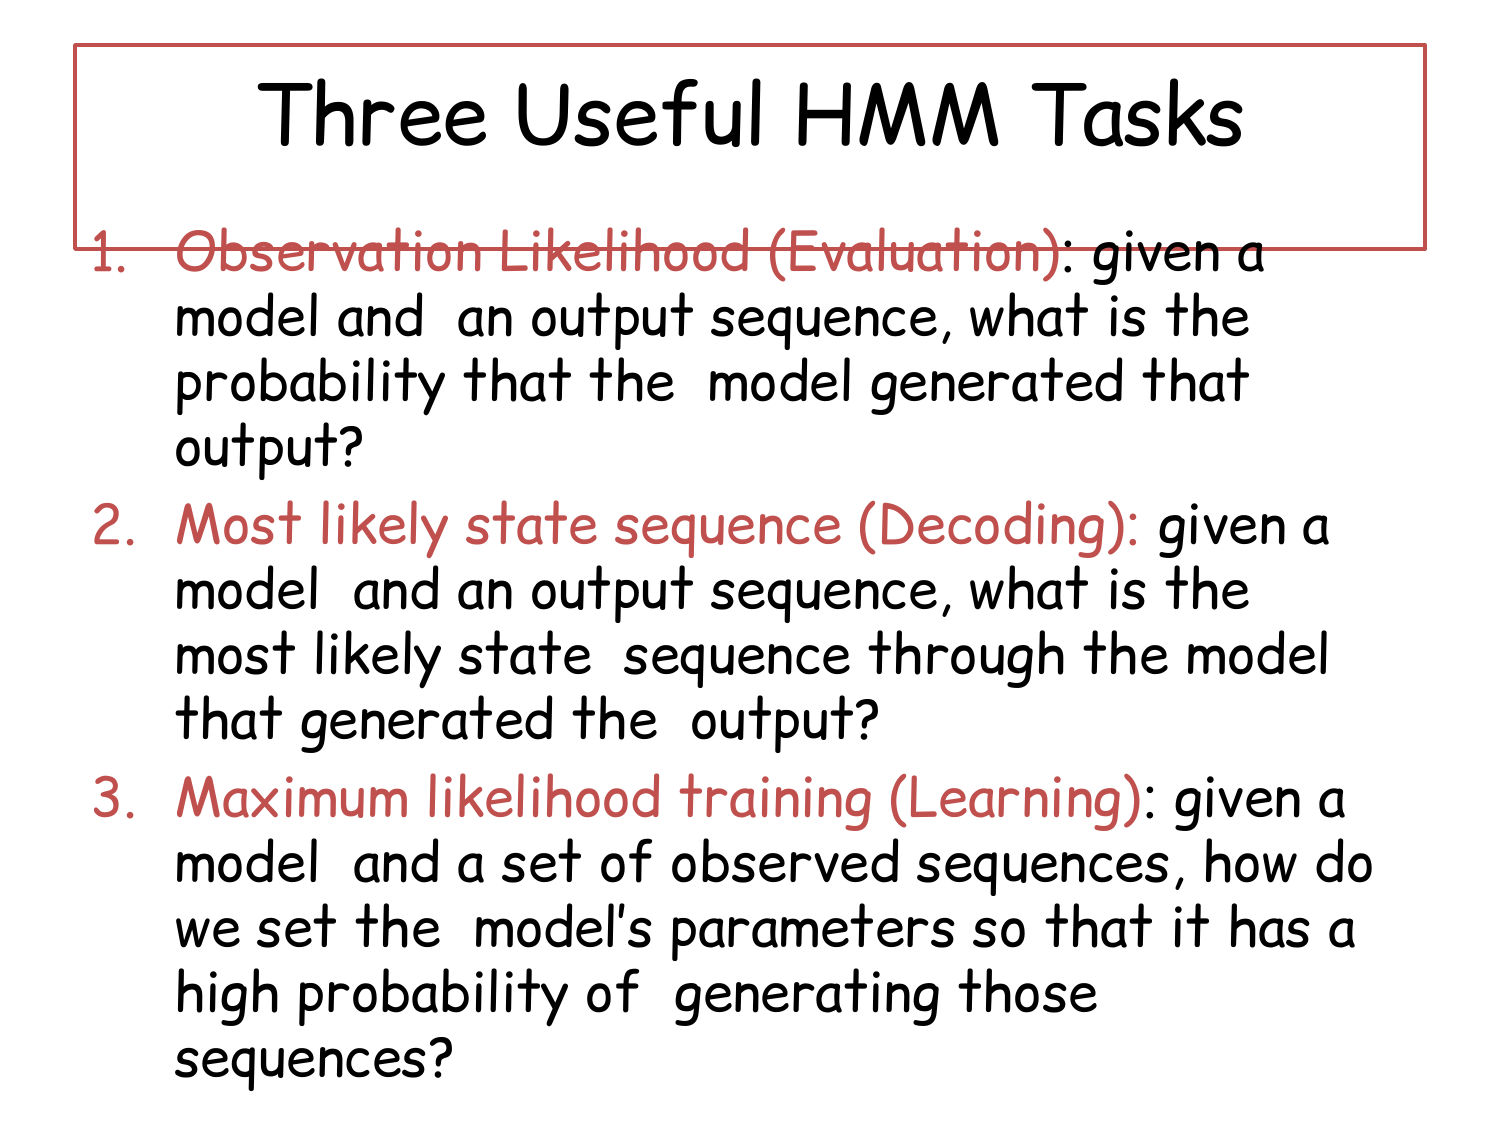

# Three Useful HMM Tasks
Observation Likelihood (Evaluation): given a model and  an output sequence, what is the probability that the  model generated that output?
Most likely state sequence (Decoding): given a model  and an output sequence, what is the most likely state  sequence through the model that generated the  output?
Maximum likelihood training (Learning): given a model  and a set of observed sequences, how do we set the  model’s parameters so that it has a high probability of  generating those sequences?